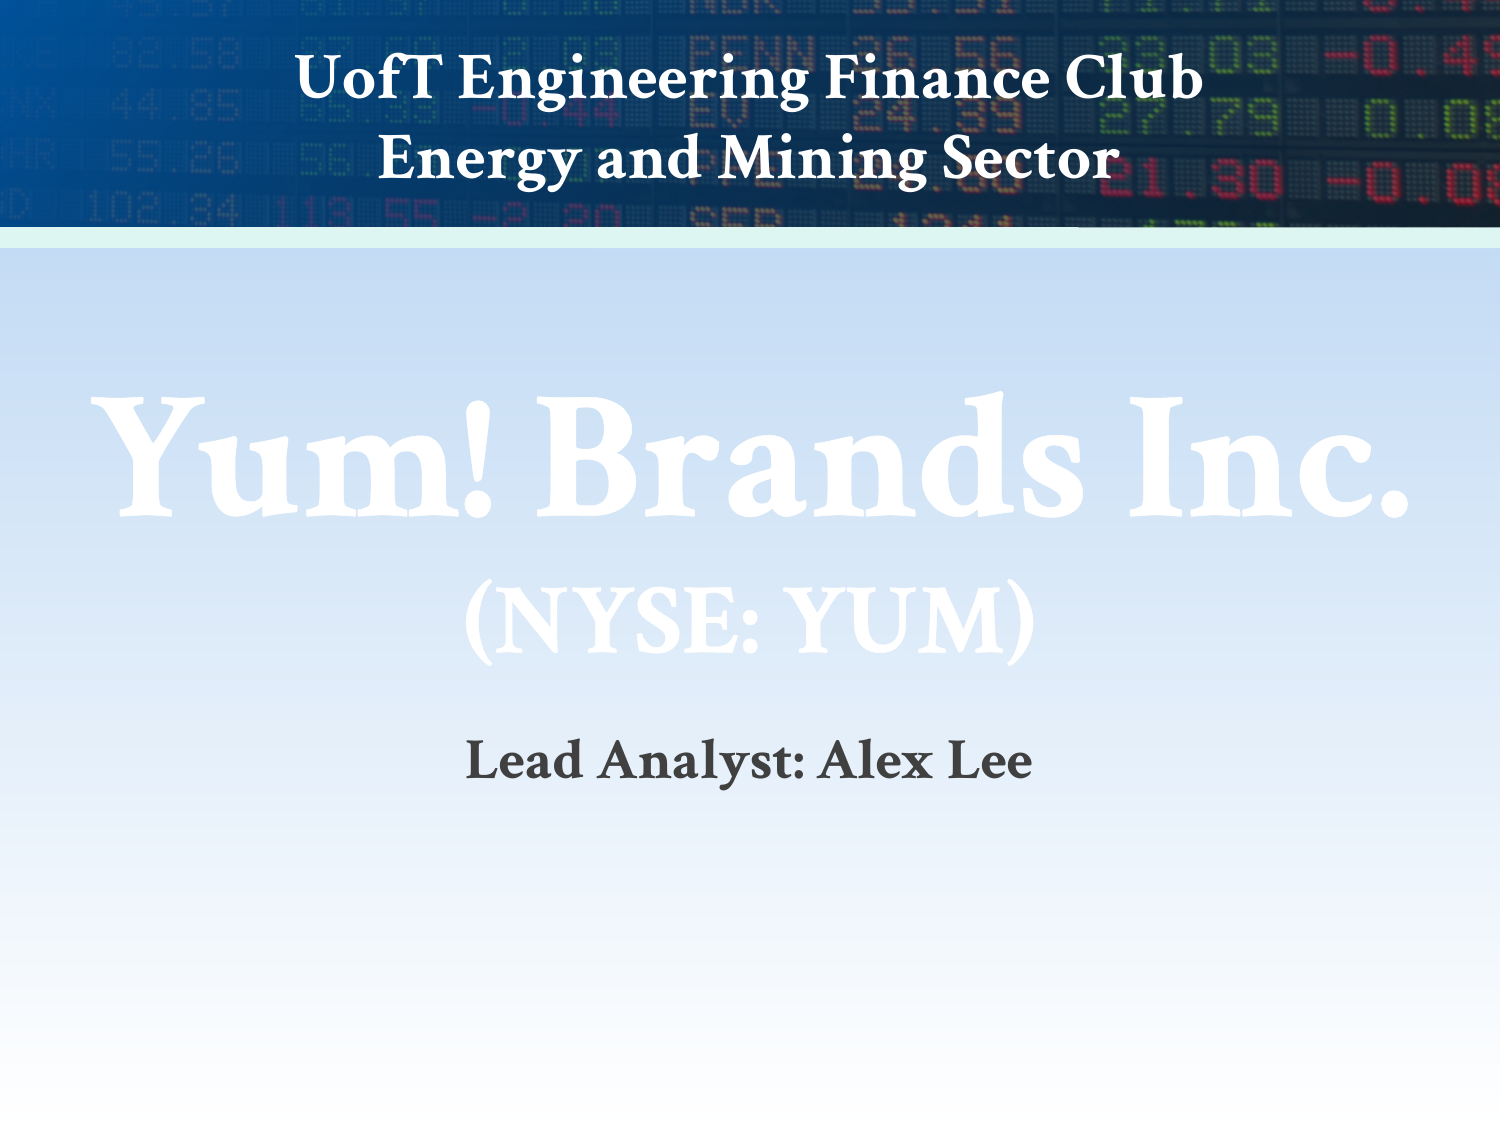

UofT Engineering Finance Club
Energy and Mining Sector
Yum! Brands Inc.
(NYSE: YUM)
Lead Analyst: Alex Lee